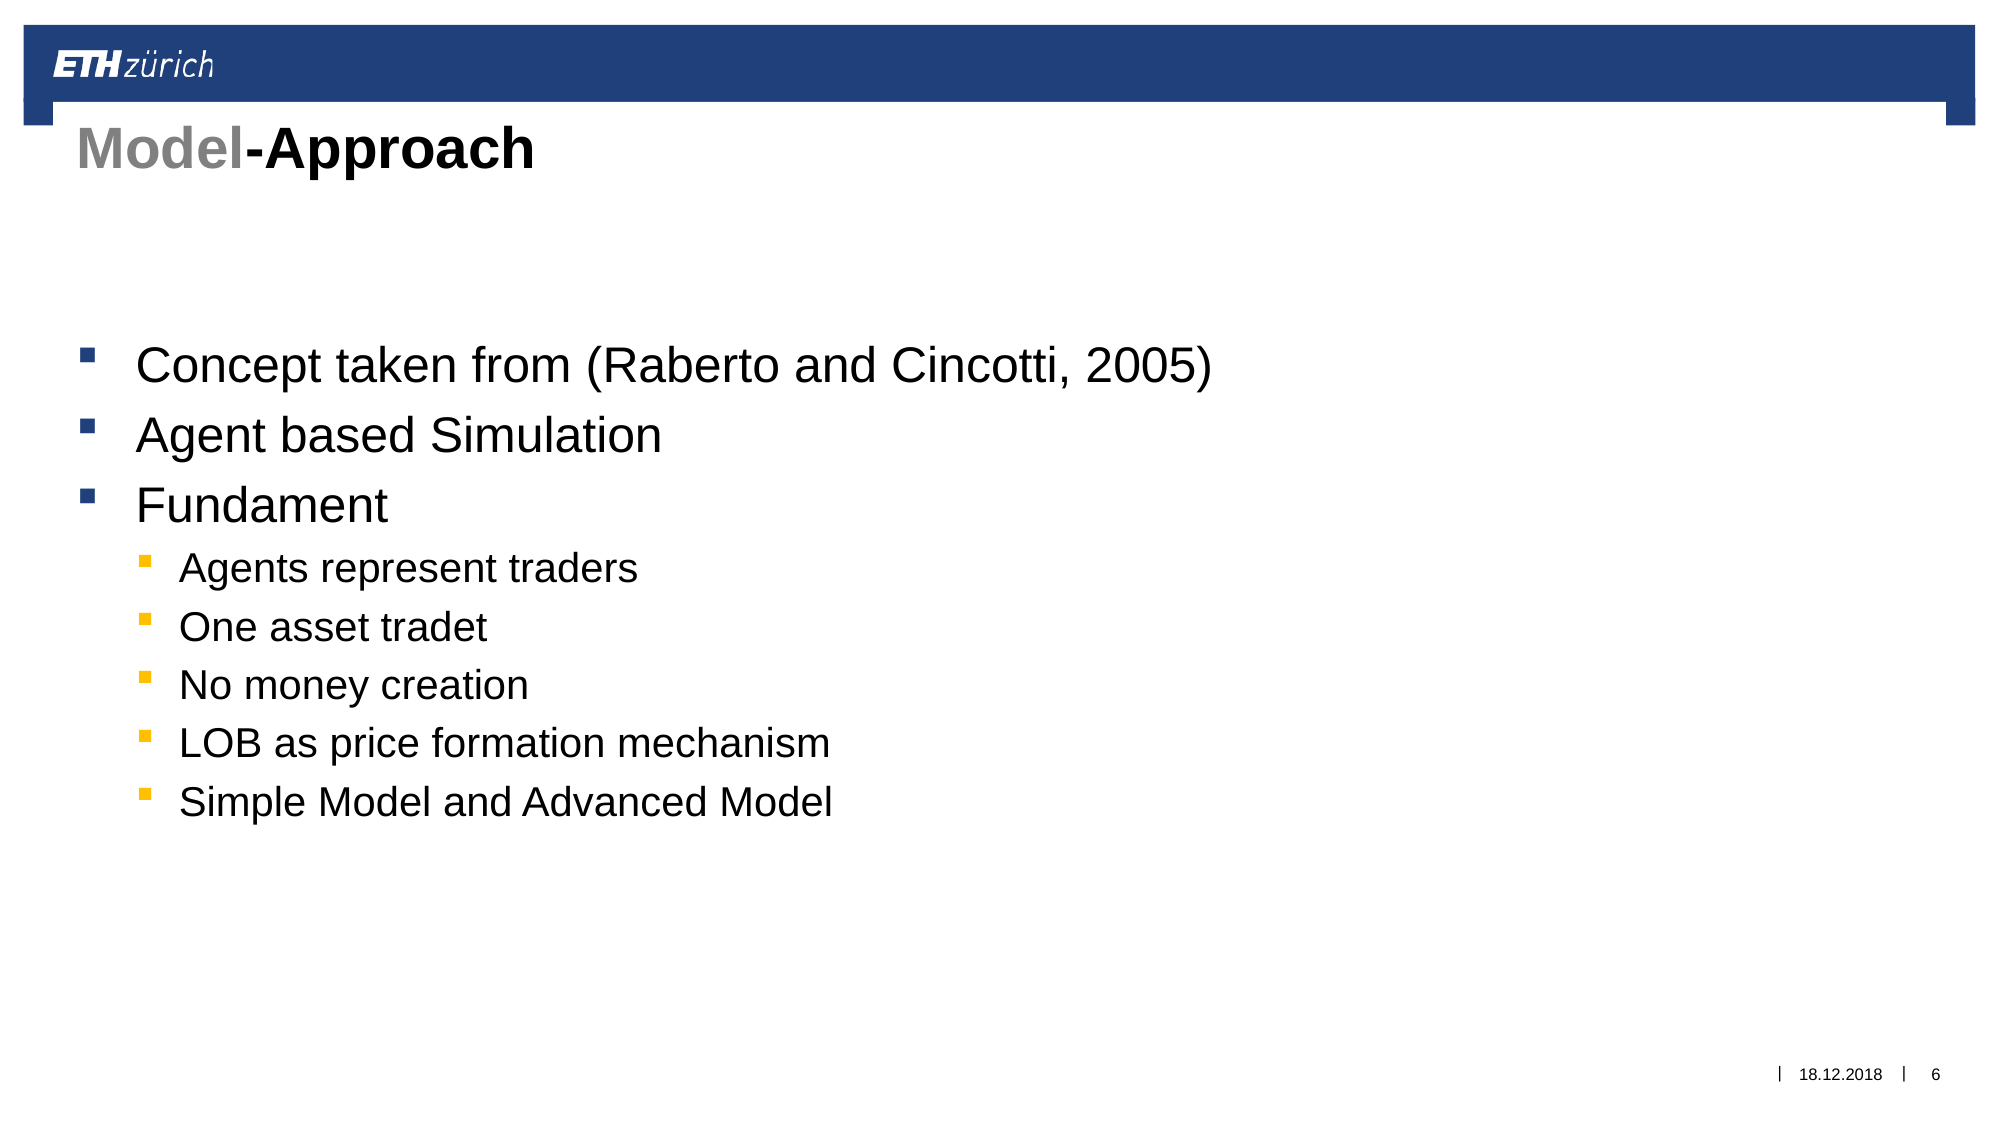

# Model-Approach

Concept taken from (Raberto and Cincotti, 2005)
Agent based Simulation
Fundament
Agents represent traders
One asset tradet
No money creation
LOB as price formation mechanism
Simple Model and Advanced Model

18.12.2018
6